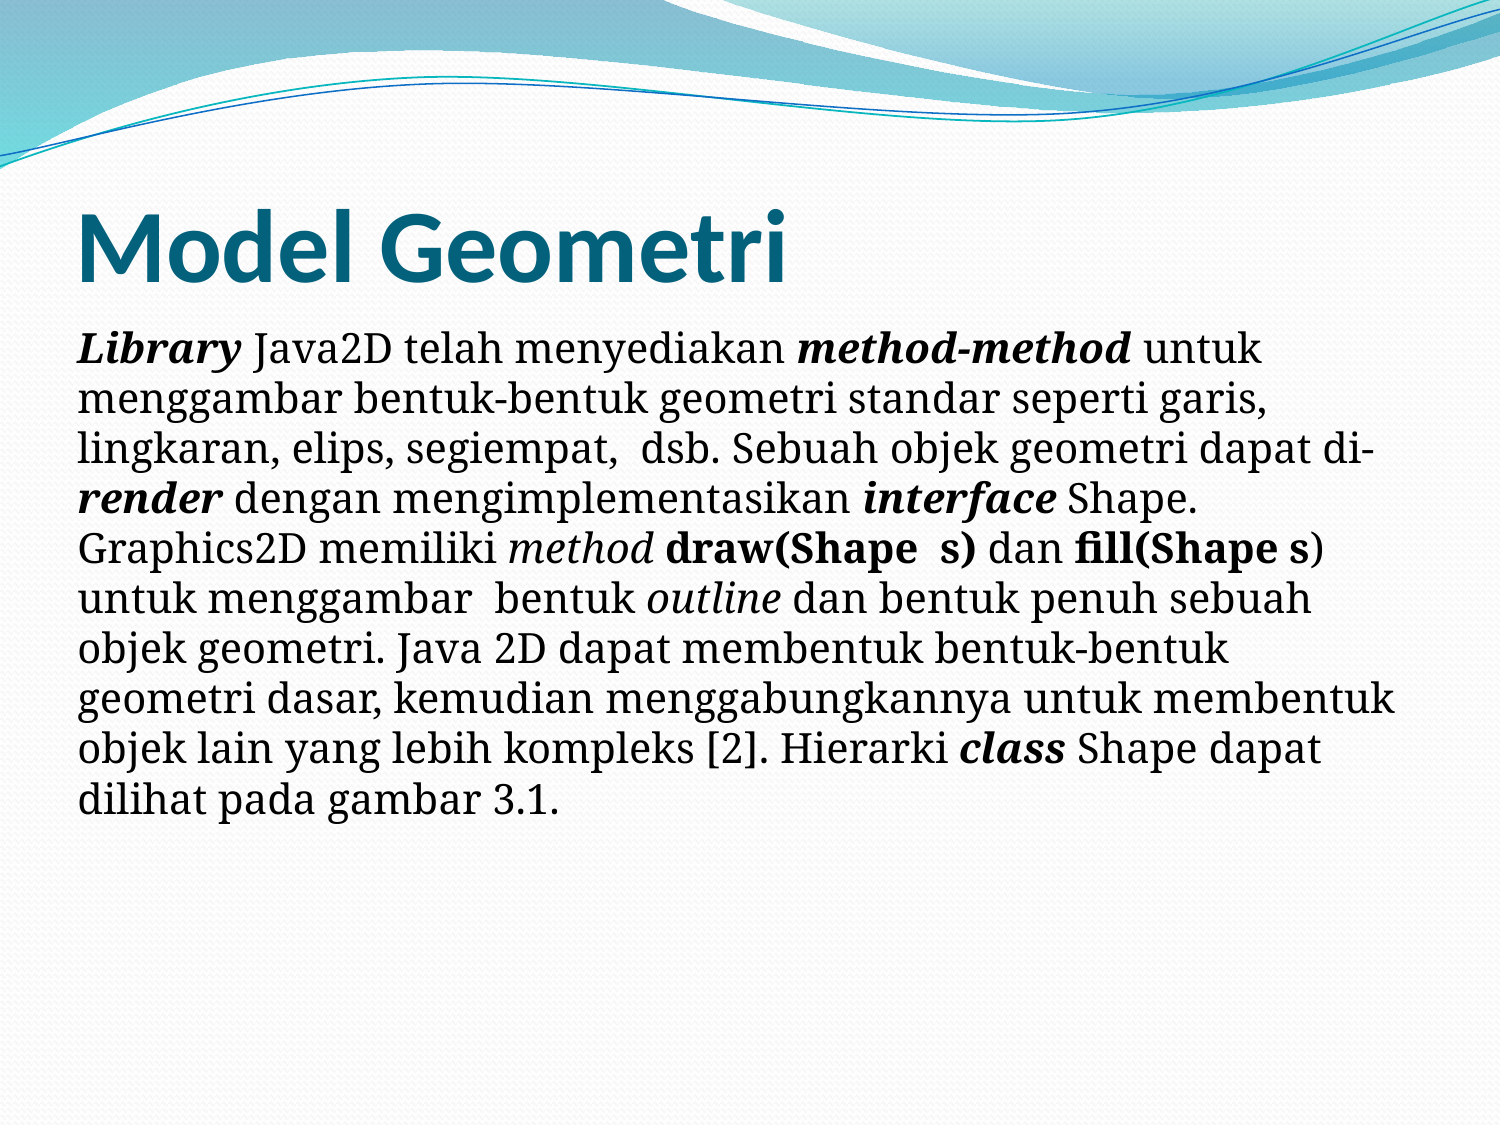

# Model Geometri
Library Java2D telah menyediakan method-method untuk menggambar bentuk-bentuk geometri standar seperti garis, lingkaran, elips, segiempat,  dsb. Sebuah objek geometri dapat di-render dengan mengimplementasikan interface Shape. Graphics2D memiliki method draw(Shape  s) dan fill(Shape s) untuk menggambar  bentuk outline dan bentuk penuh sebuah objek geometri. Java 2D dapat membentuk bentuk-bentuk geometri dasar, kemudian menggabungkannya untuk membentuk objek lain yang lebih kompleks [2]. Hierarki class Shape dapat dilihat pada gambar 3.1.